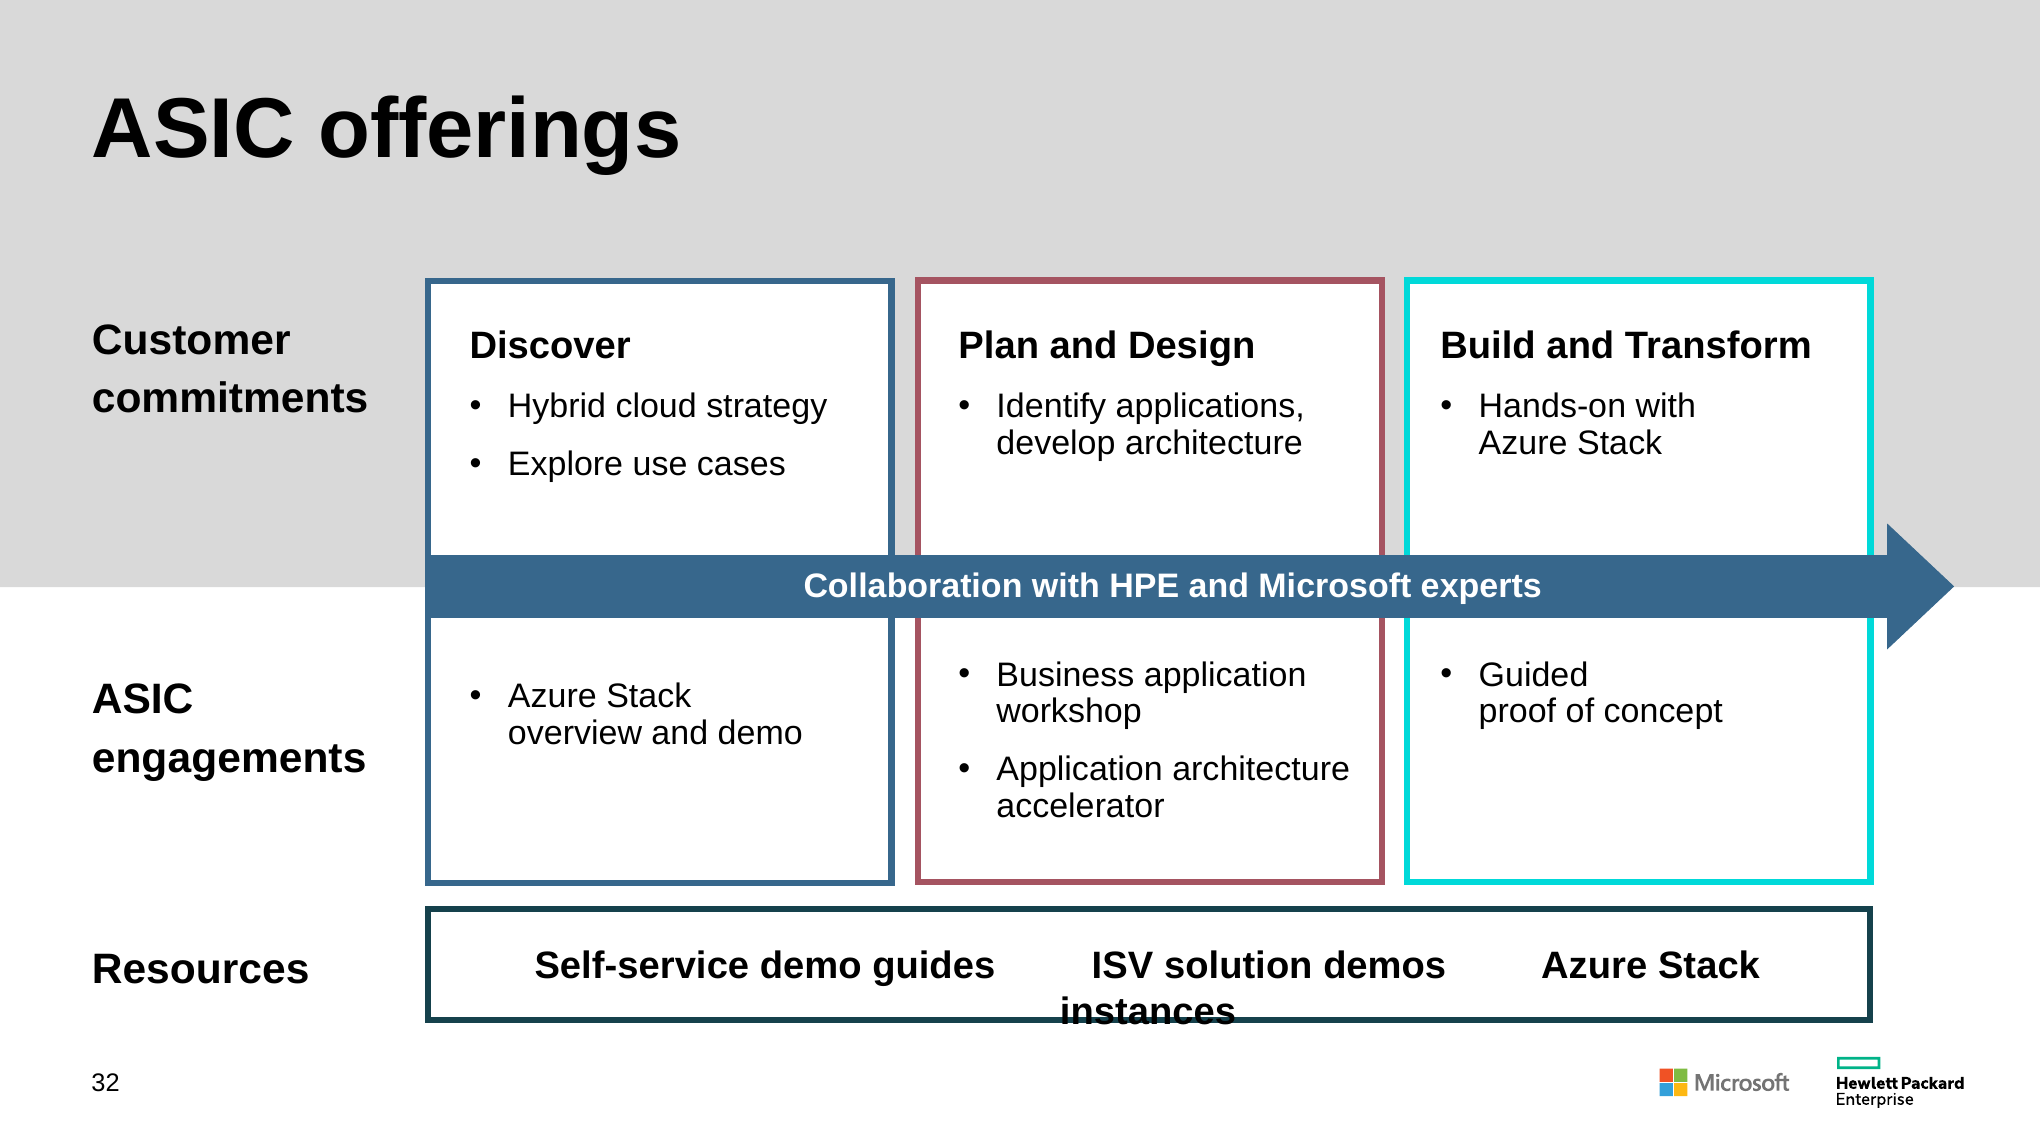

# ASIC offerings

Customer
commitments
Discover
Hybrid cloud strategy
Explore use cases

Azure Stack
overview and demo

Plan and Design
Identify applications, develop architecture

Business application workshop
Application architecture accelerator

Build and Transform
Hands-on with
Azure Stack

Guided
proof of concept

Collaboration with HPE and Microsoft experts
ASIC
engagements

Self-service demo guides         ISV solution demos         Azure Stack instances
Resources
32